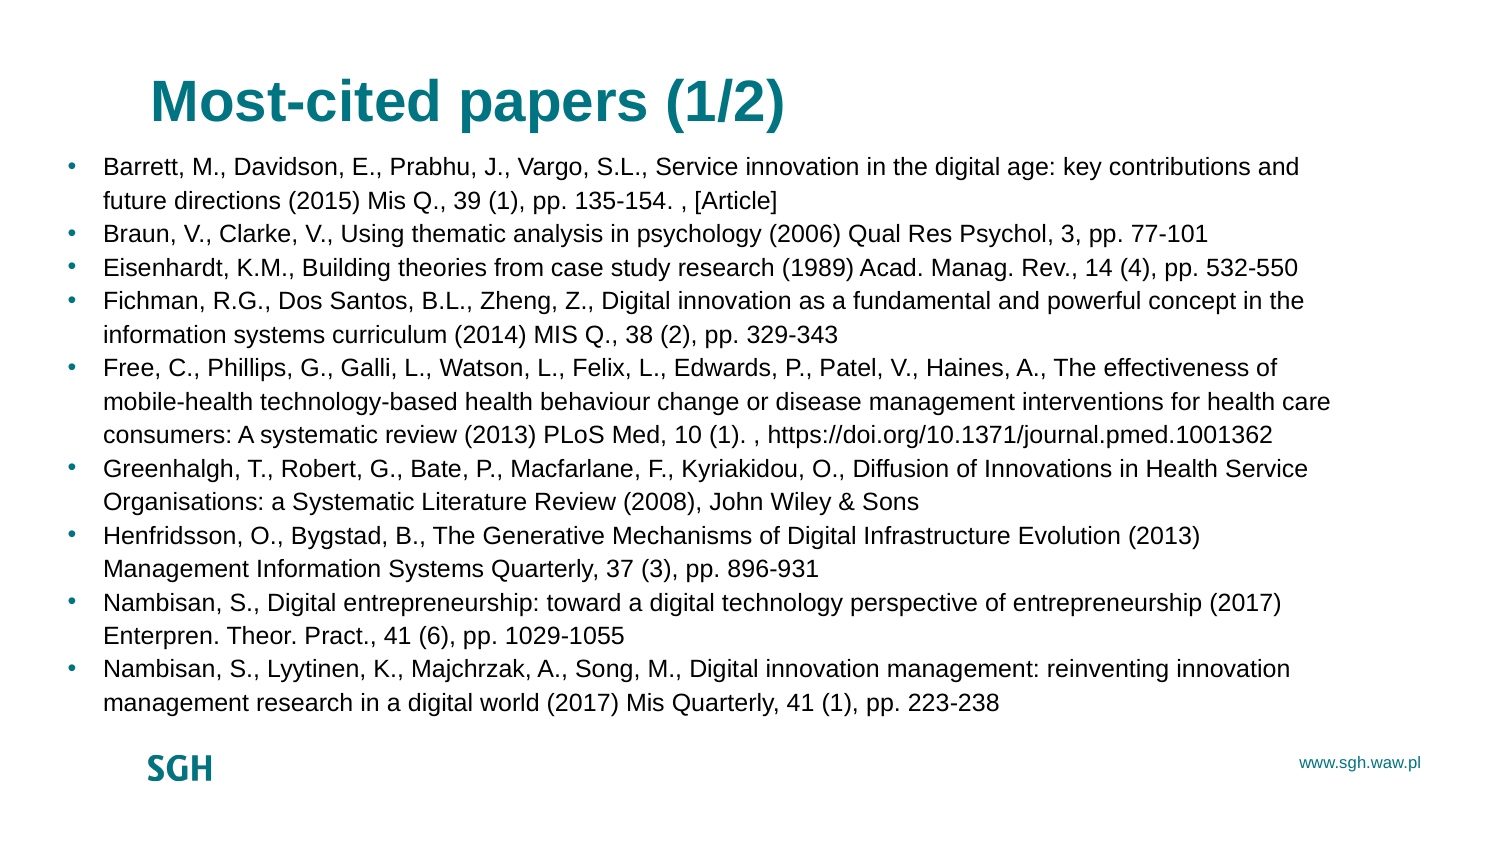

# Most-cited papers (1/2)
Barrett, M., Davidson, E., Prabhu, J., Vargo, S.L., Service innovation in the digital age: key contributions and future directions (2015) Mis Q., 39 (1), pp. 135-154. , [Article]
Braun, V., Clarke, V., Using thematic analysis in psychology (2006) Qual Res Psychol, 3, pp. 77-101
Eisenhardt, K.M., Building theories from case study research (1989) Acad. Manag. Rev., 14 (4), pp. 532-550
Fichman, R.G., Dos Santos, B.L., Zheng, Z., Digital innovation as a fundamental and powerful concept in the information systems curriculum (2014) MIS Q., 38 (2), pp. 329-343
Free, C., Phillips, G., Galli, L., Watson, L., Felix, L., Edwards, P., Patel, V., Haines, A., The effectiveness of mobile-health technology-based health behaviour change or disease management interventions for health care consumers: A systematic review (2013) PLoS Med, 10 (1). , https://doi.org/10.1371/journal.pmed.1001362
Greenhalgh, T., Robert, G., Bate, P., Macfarlane, F., Kyriakidou, O., Diffusion of Innovations in Health Service Organisations: a Systematic Literature Review (2008), John Wiley & Sons
Henfridsson, O., Bygstad, B., The Generative Mechanisms of Digital Infrastructure Evolution (2013) Management Information Systems Quarterly, 37 (3), pp. 896-931
Nambisan, S., Digital entrepreneurship: toward a digital technology perspective of entrepreneurship (2017) Enterpren. Theor. Pract., 41 (6), pp. 1029-1055
Nambisan, S., Lyytinen, K., Majchrzak, A., Song, M., Digital innovation management: reinventing innovation management research in a digital world (2017) Mis Quarterly, 41 (1), pp. 223-238